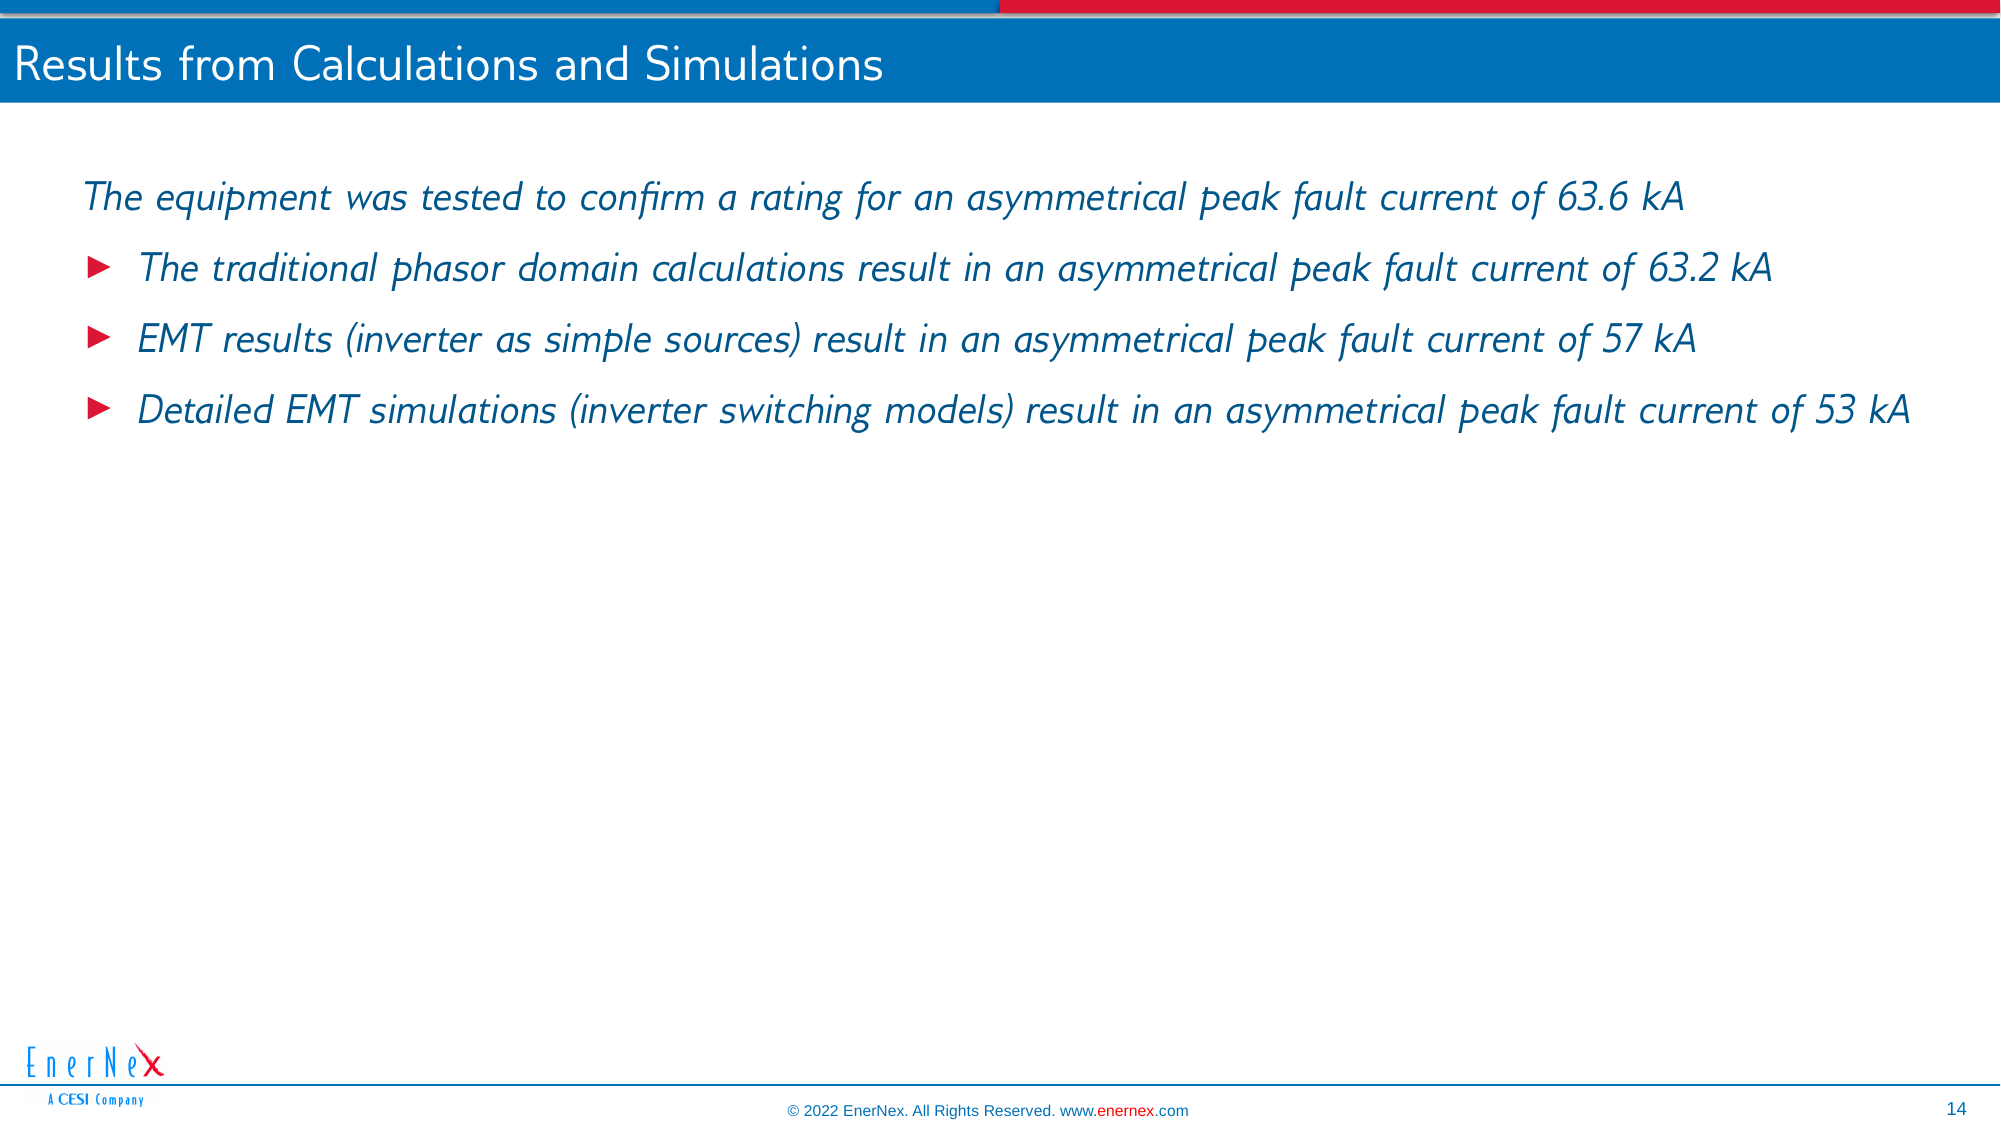

# Results from Calculations and Simulations
The equipment was tested to confirm a rating for an asymmetrical peak fault current of 63.6 kA
The traditional phasor domain calculations result in an asymmetrical peak fault current of 63.2 kA
EMT results (inverter as simple sources) result in an asymmetrical peak fault current of 57 kA
Detailed EMT simulations (inverter switching models) result in an asymmetrical peak fault current of 53 kA

14